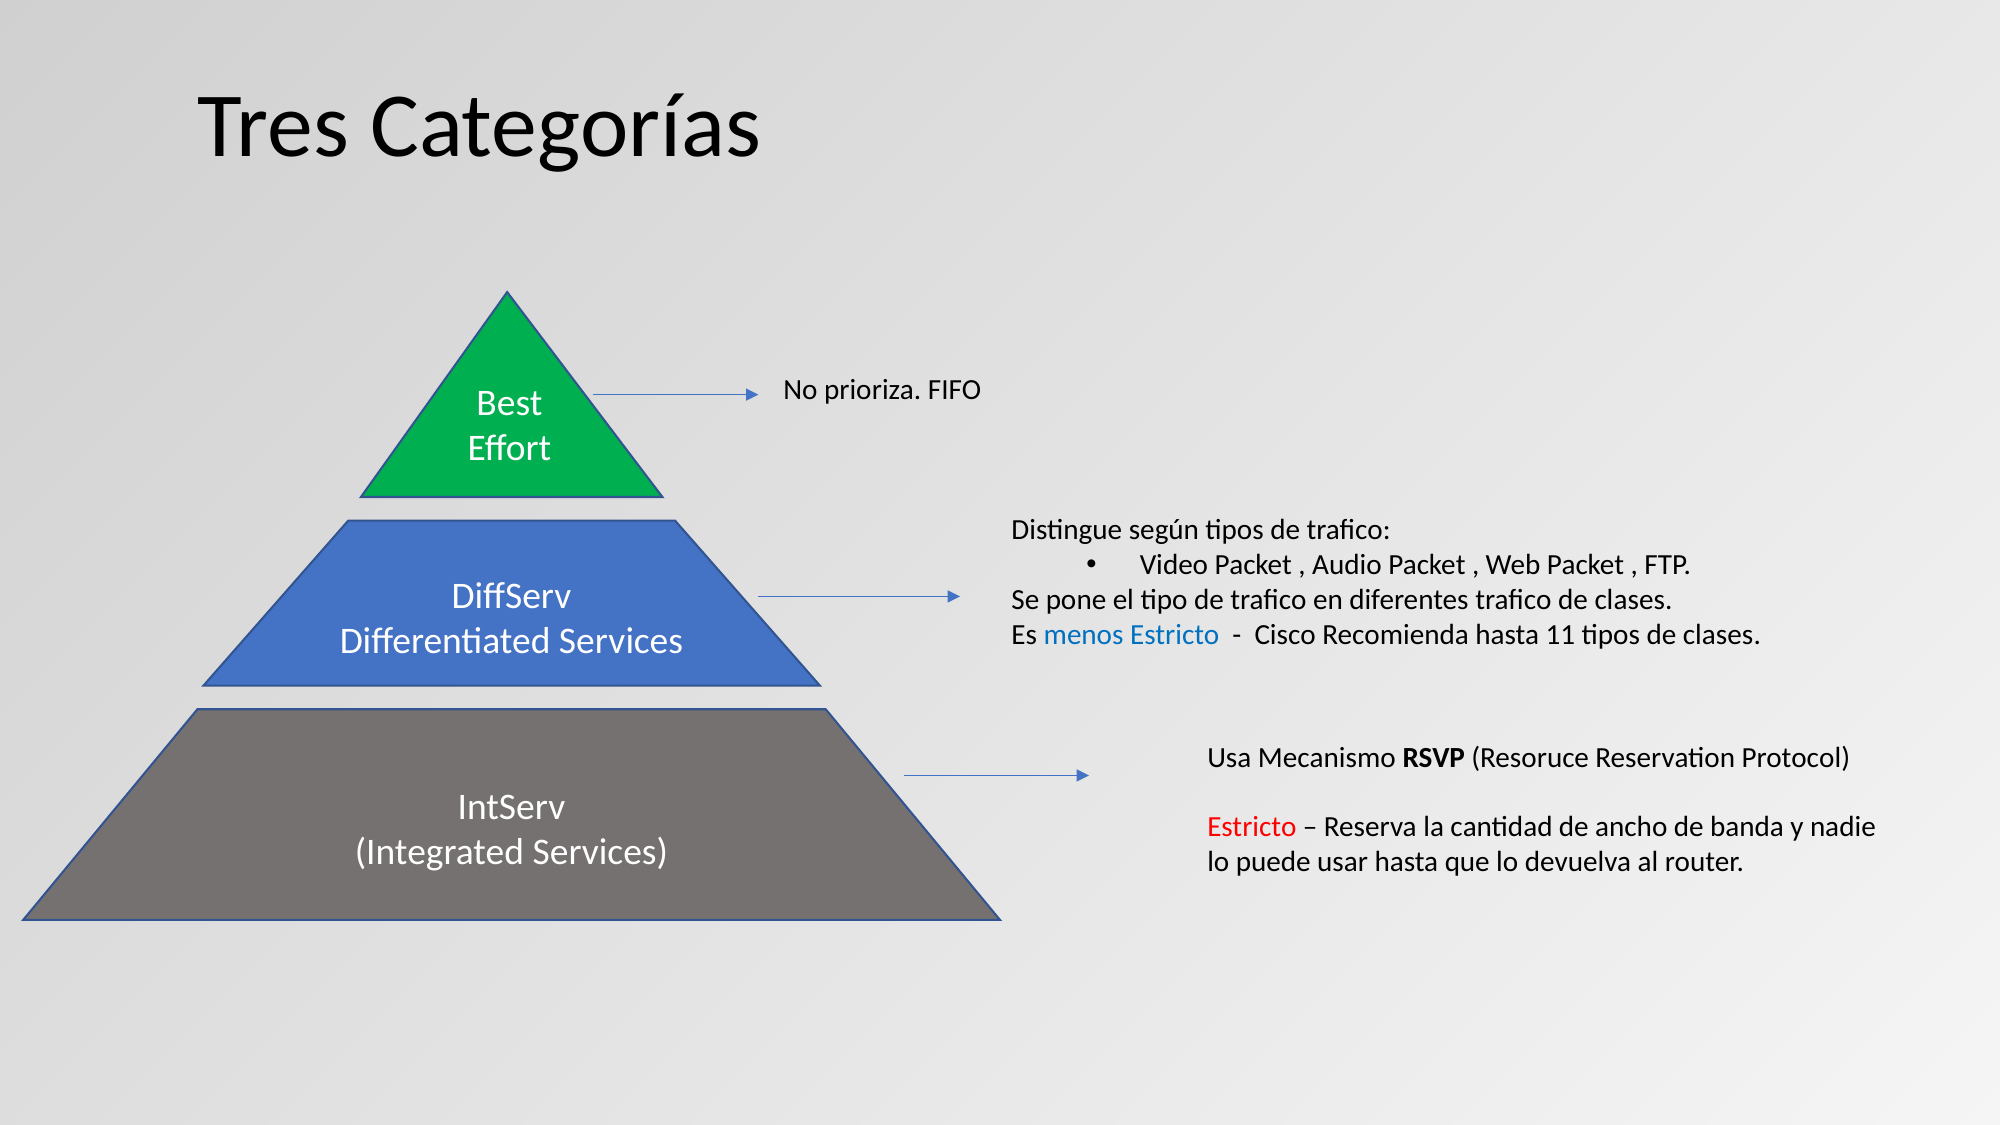

# Tres Categorías
Best Effort

No prioriza. FIFO

Distingue según tipos de trafico:
 Video Packet , Audio Packet , Web Packet , FTP.
Se pone el tipo de trafico en diferentes trafico de clases.
Es menos Estricto  -  Cisco Recomienda hasta 11 tipos de clases.

DiffServ
Differentiated Services
IntServ
(Integrated Services)
Usa Mecanismo RSVP (Resoruce Reservation Protocol)

Estricto – Reserva la cantidad de ancho de banda y nadie lo puede usar hasta que lo devuelva al router.